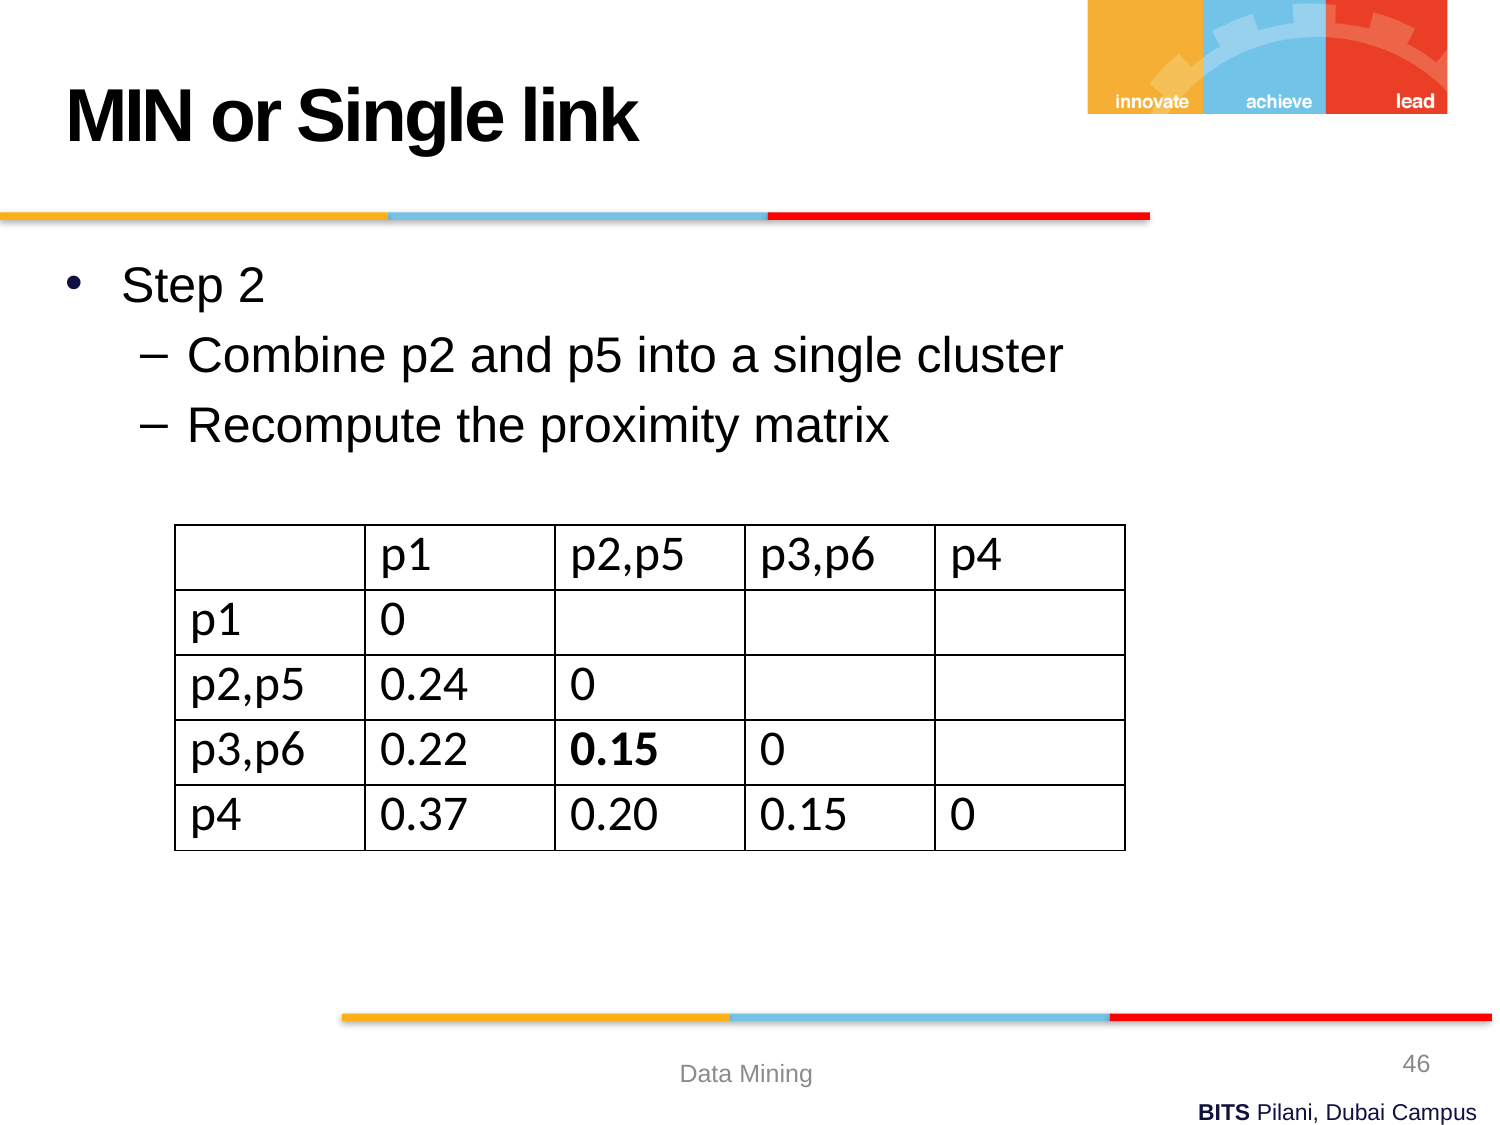

MIN or Single link
Step 2
Combine p2 and p5 into a single cluster
Recompute the proximity matrix
|  | p1 | p2,p5 | p3,p6 | p4 |
| --- | --- | --- | --- | --- |
| p1 | 0 |  |  |  |
| p2,p5 | 0.24 | 0 |  |  |
| p3,p6 | 0.22 | 0.15 | 0 |  |
| p4 | 0.37 | 0.20 | 0.15 | 0 |
46
Data Mining